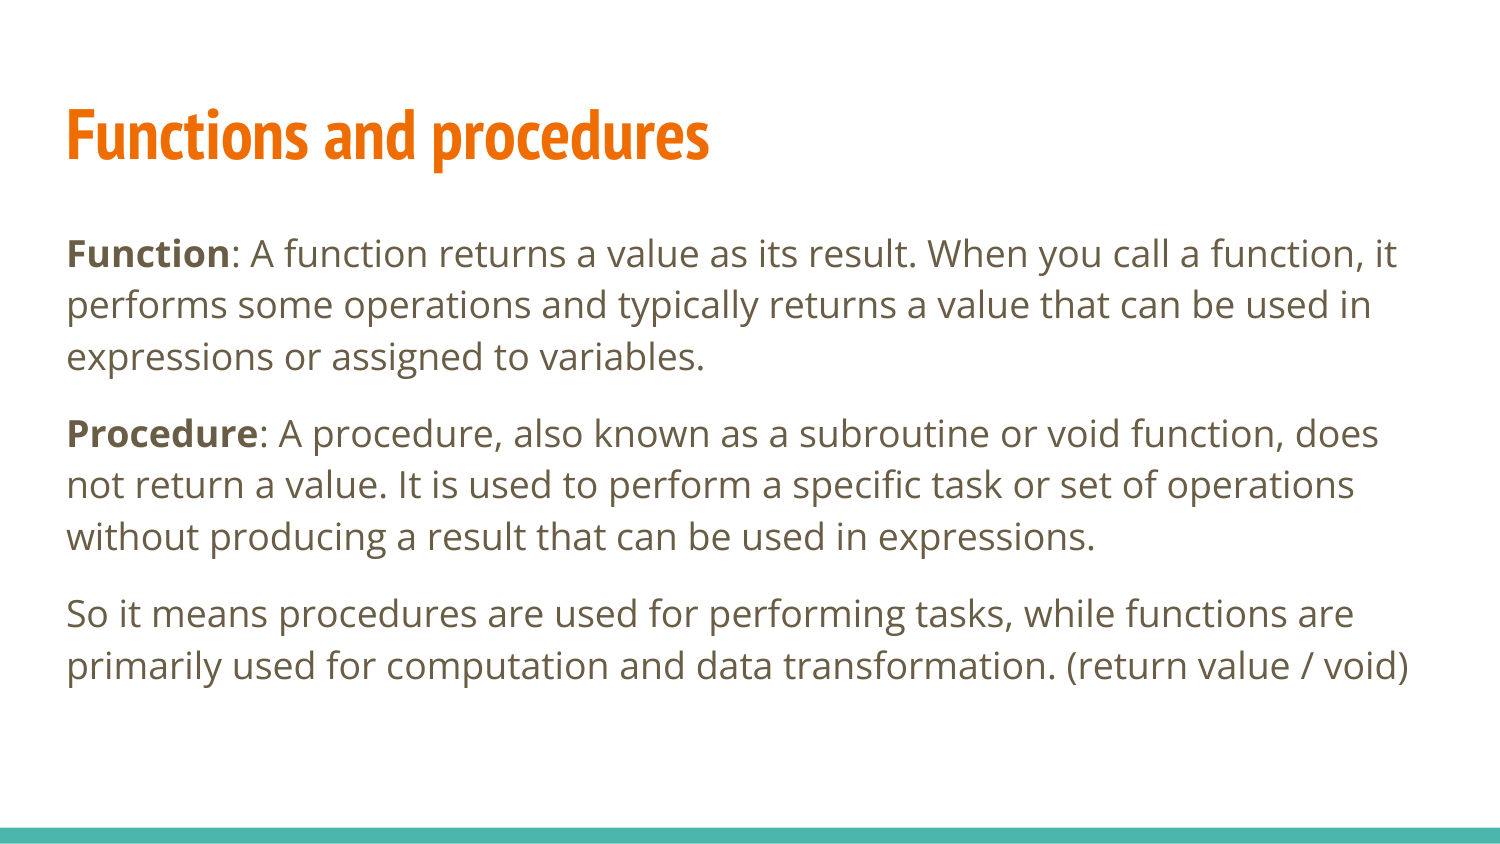

# Functions and procedures
Function: A function returns a value as its result. When you call a function, it performs some operations and typically returns a value that can be used in expressions or assigned to variables.
Procedure: A procedure, also known as a subroutine or void function, does not return a value. It is used to perform a specific task or set of operations without producing a result that can be used in expressions.
So it means procedures are used for performing tasks, while functions are primarily used for computation and data transformation. (return value / void)